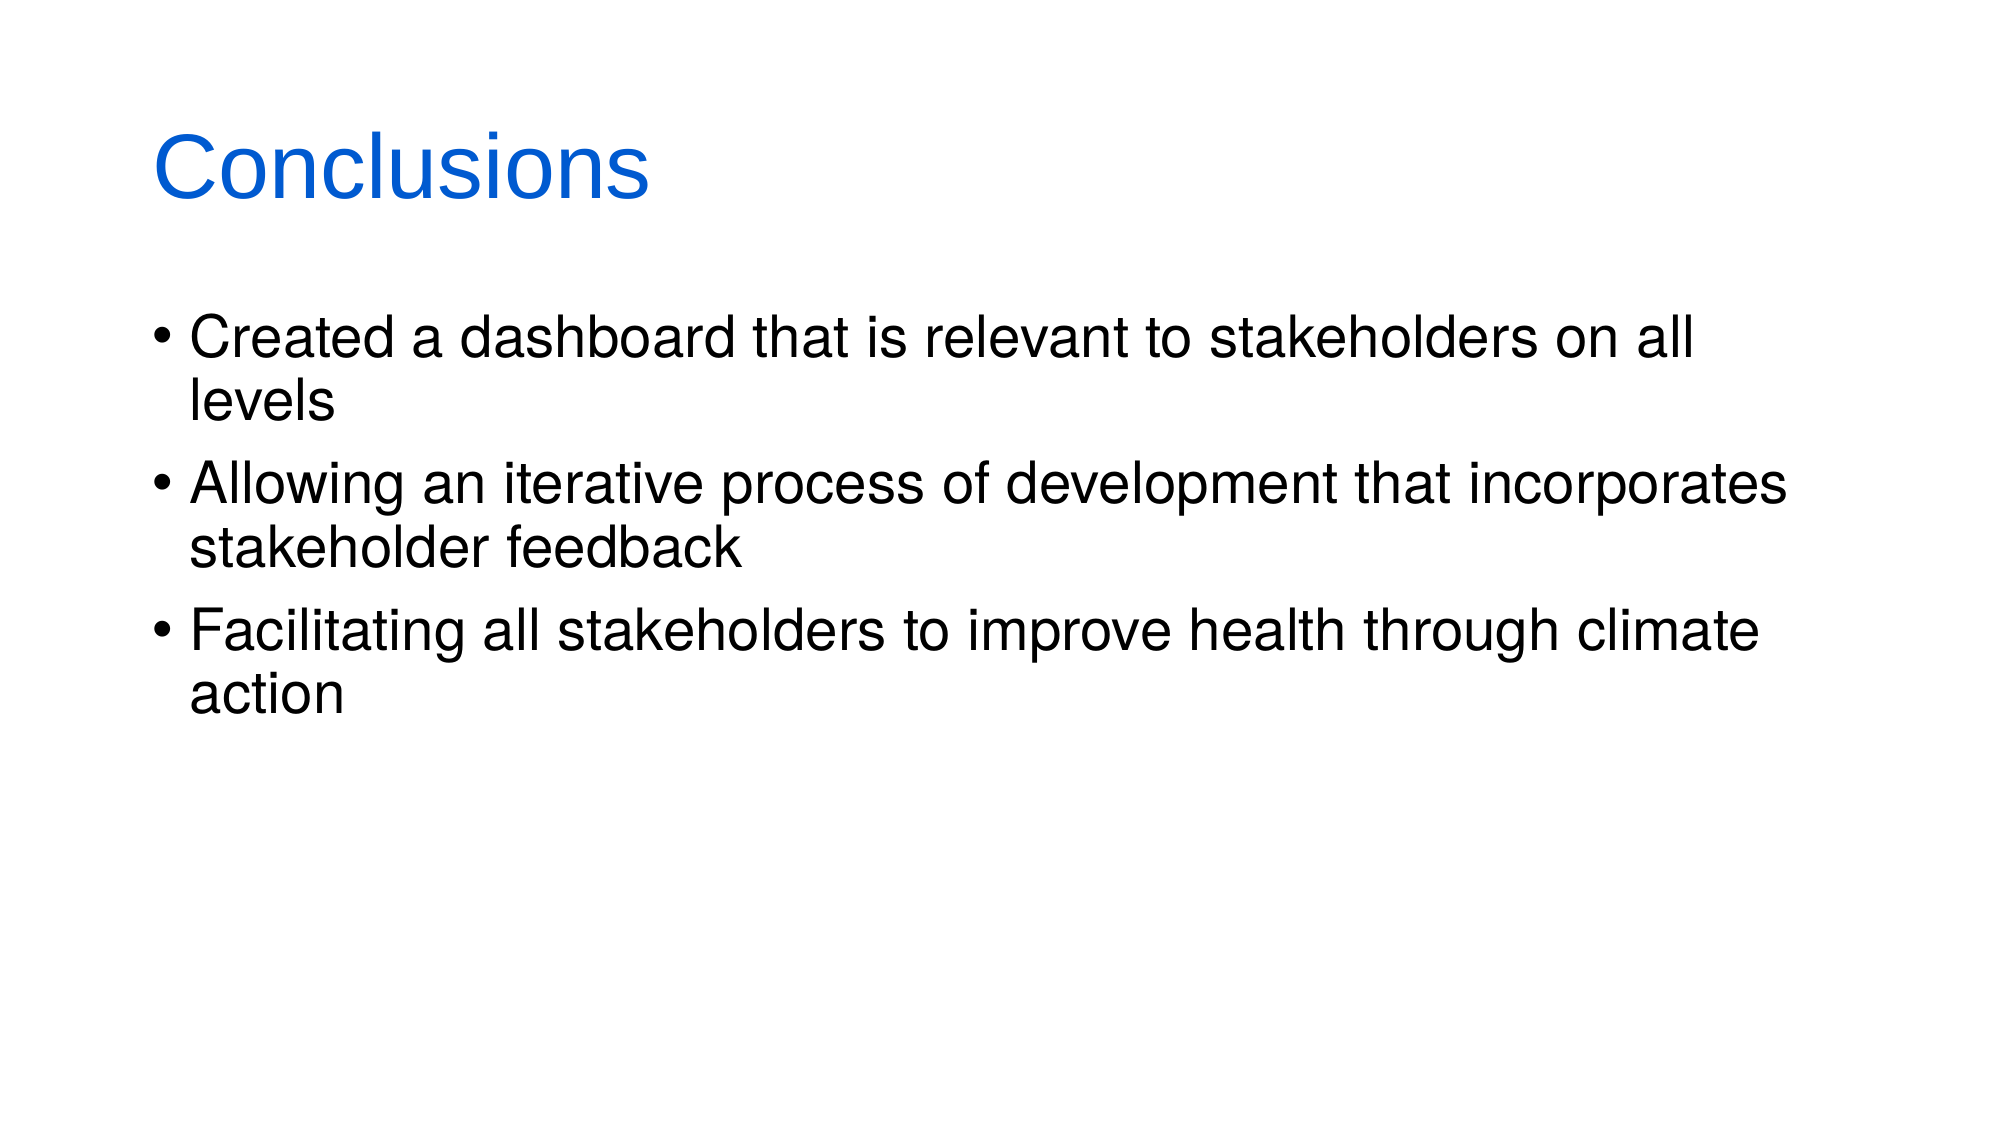

# Conclusions
Created a dashboard that is relevant to stakeholders on all levels
Allowing an iterative process of development that incorporates stakeholder feedback
Facilitating all stakeholders to improve health through climate action